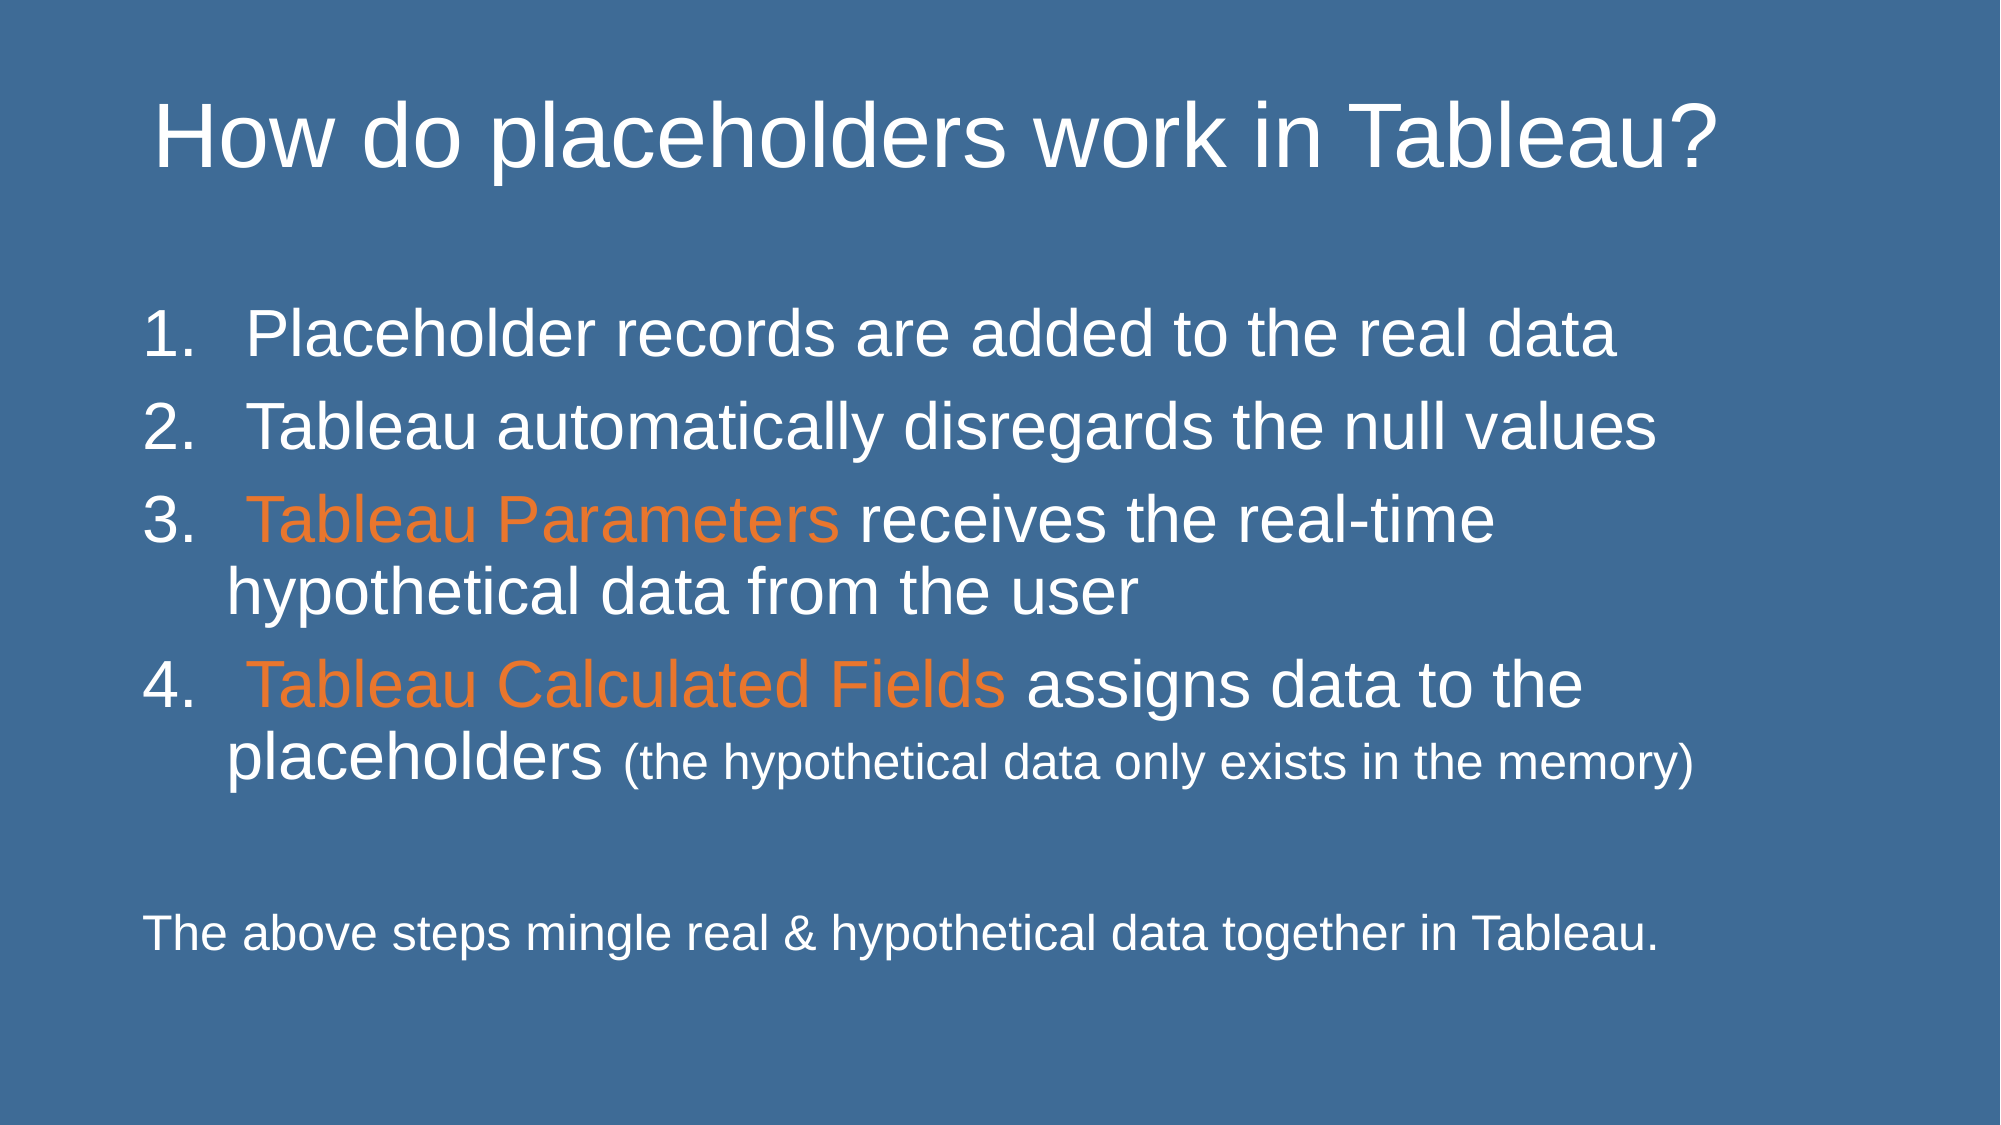

# How do placeholders work in Tableau?
 Placeholder records are added to the real data
 Tableau automatically disregards the null values
 Tableau Parameters receives the real-time hypothetical data from the user
 Tableau Calculated Fields assigns data to the placeholders (the hypothetical data only exists in the memory)

The above steps mingle real & hypothetical data together in Tableau.